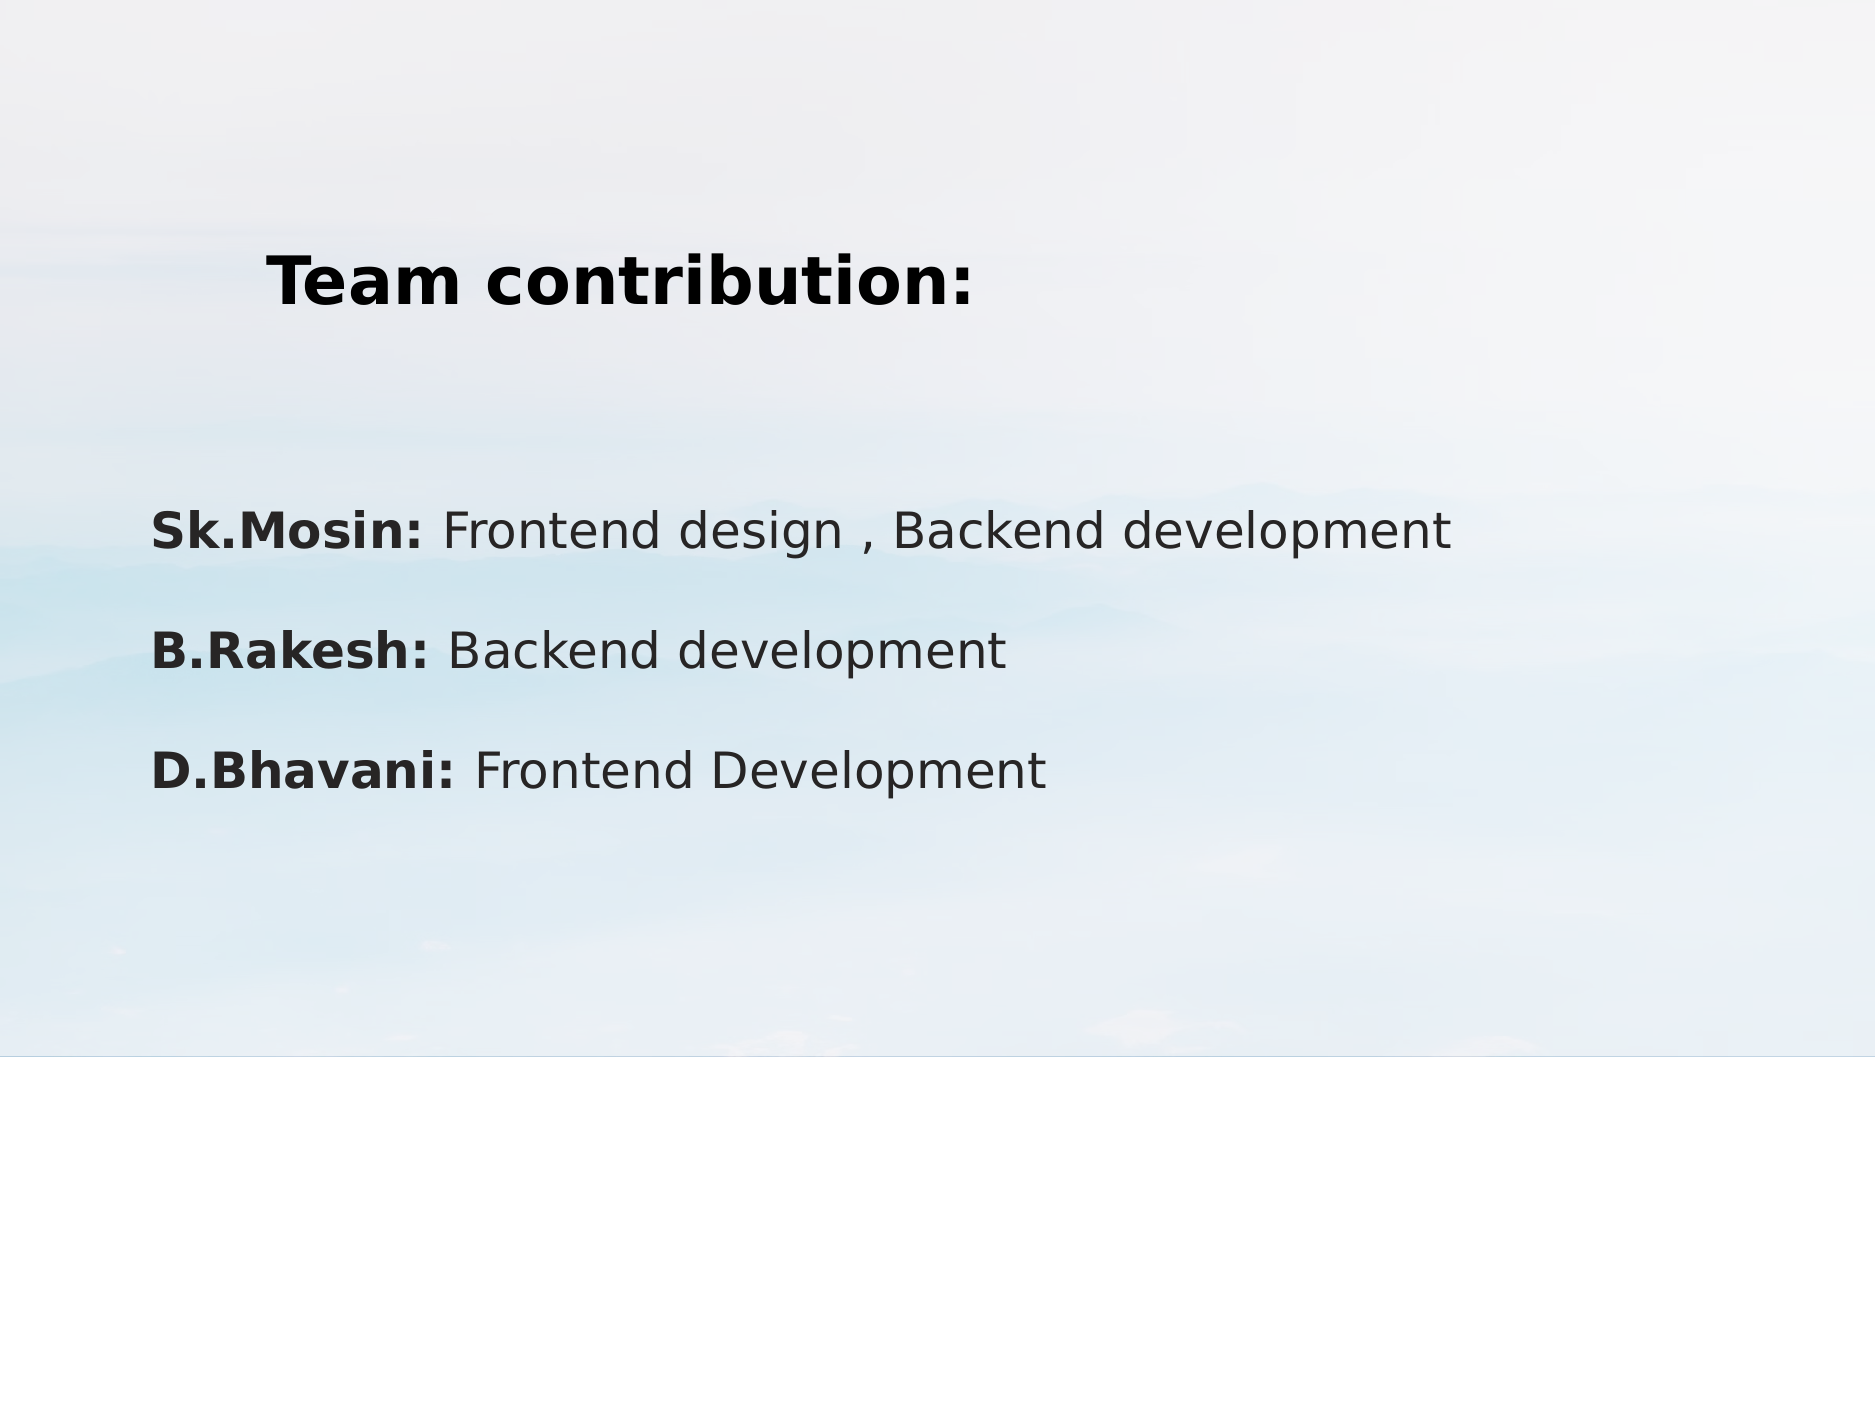

# Team contribution:

Sk.Mosin: Frontend design , Backend development

B.Rakesh: Backend development

D.Bhavani: Frontend Development